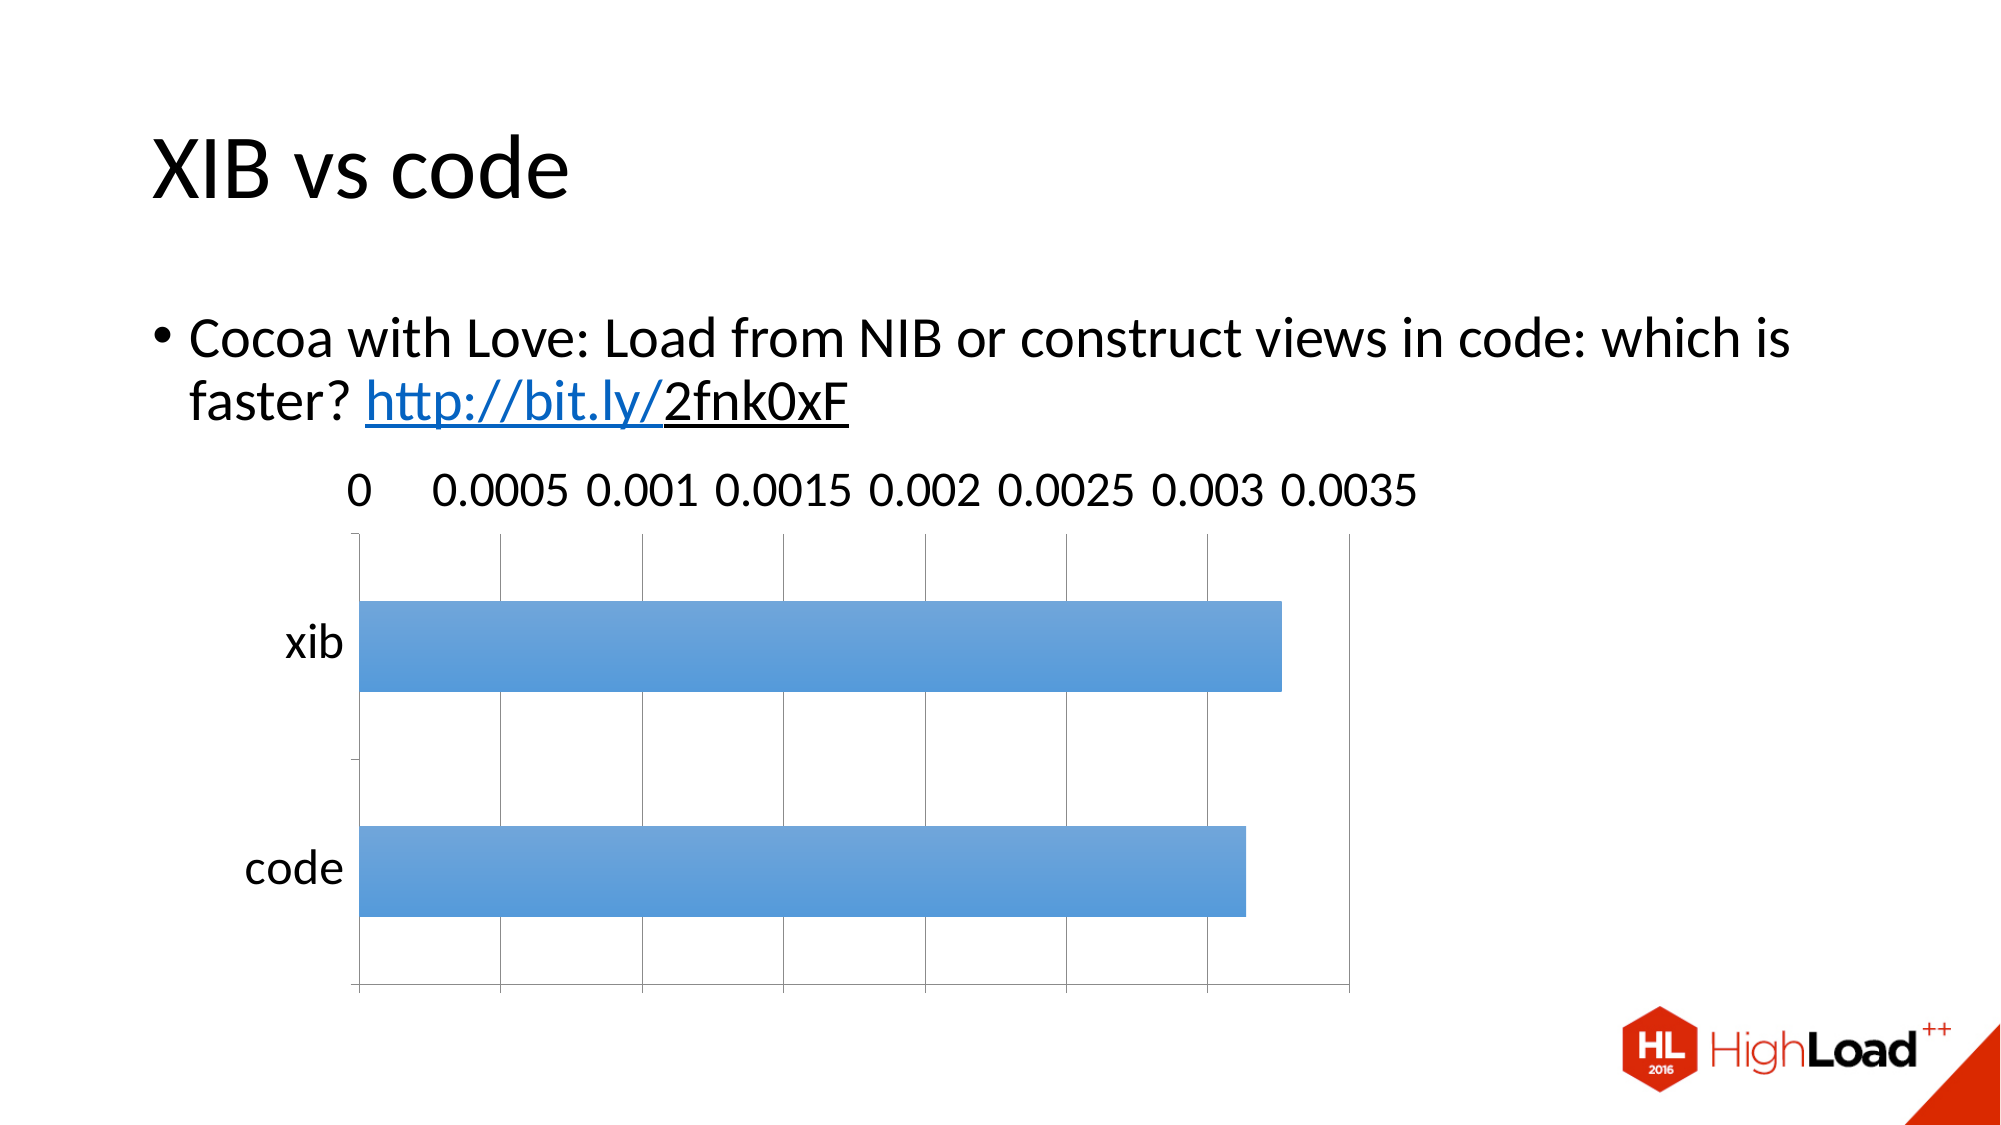

# XIB vs code
Cocoa with Love: Load from NIB or construct views in code: which is faster? http://bit.ly/2fnk0xF

### Chart

| Category |  |
|---|---|
| code | 0.003135613375 |
| xib | 0.00326091425 |